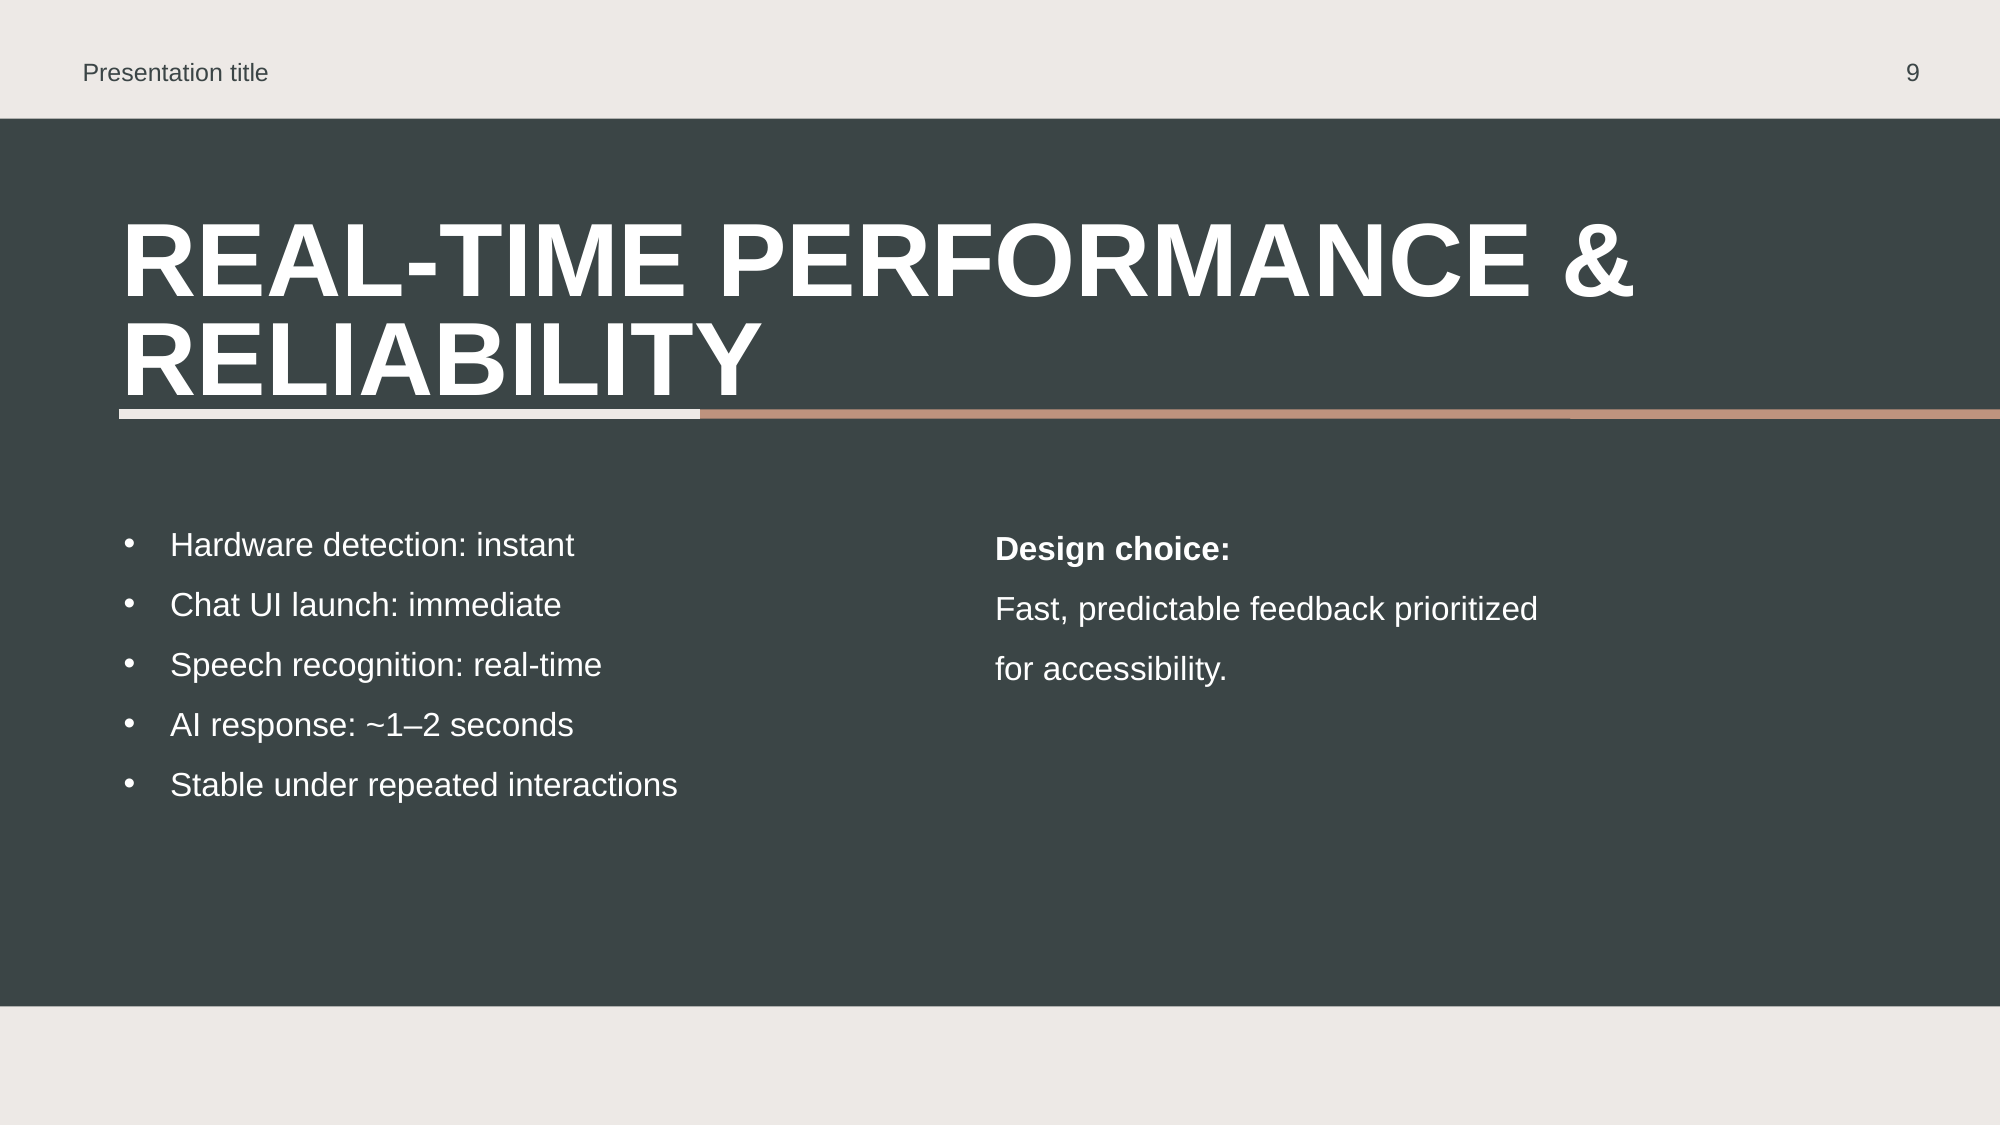

Presentation title
9
# Real-Time Performance & Reliability
Hardware detection: instant
Chat UI launch: immediate
Speech recognition: real-time
AI response: ~1–2 seconds
Stable under repeated interactions

Design choice:
Fast, predictable feedback prioritized for accessibility.